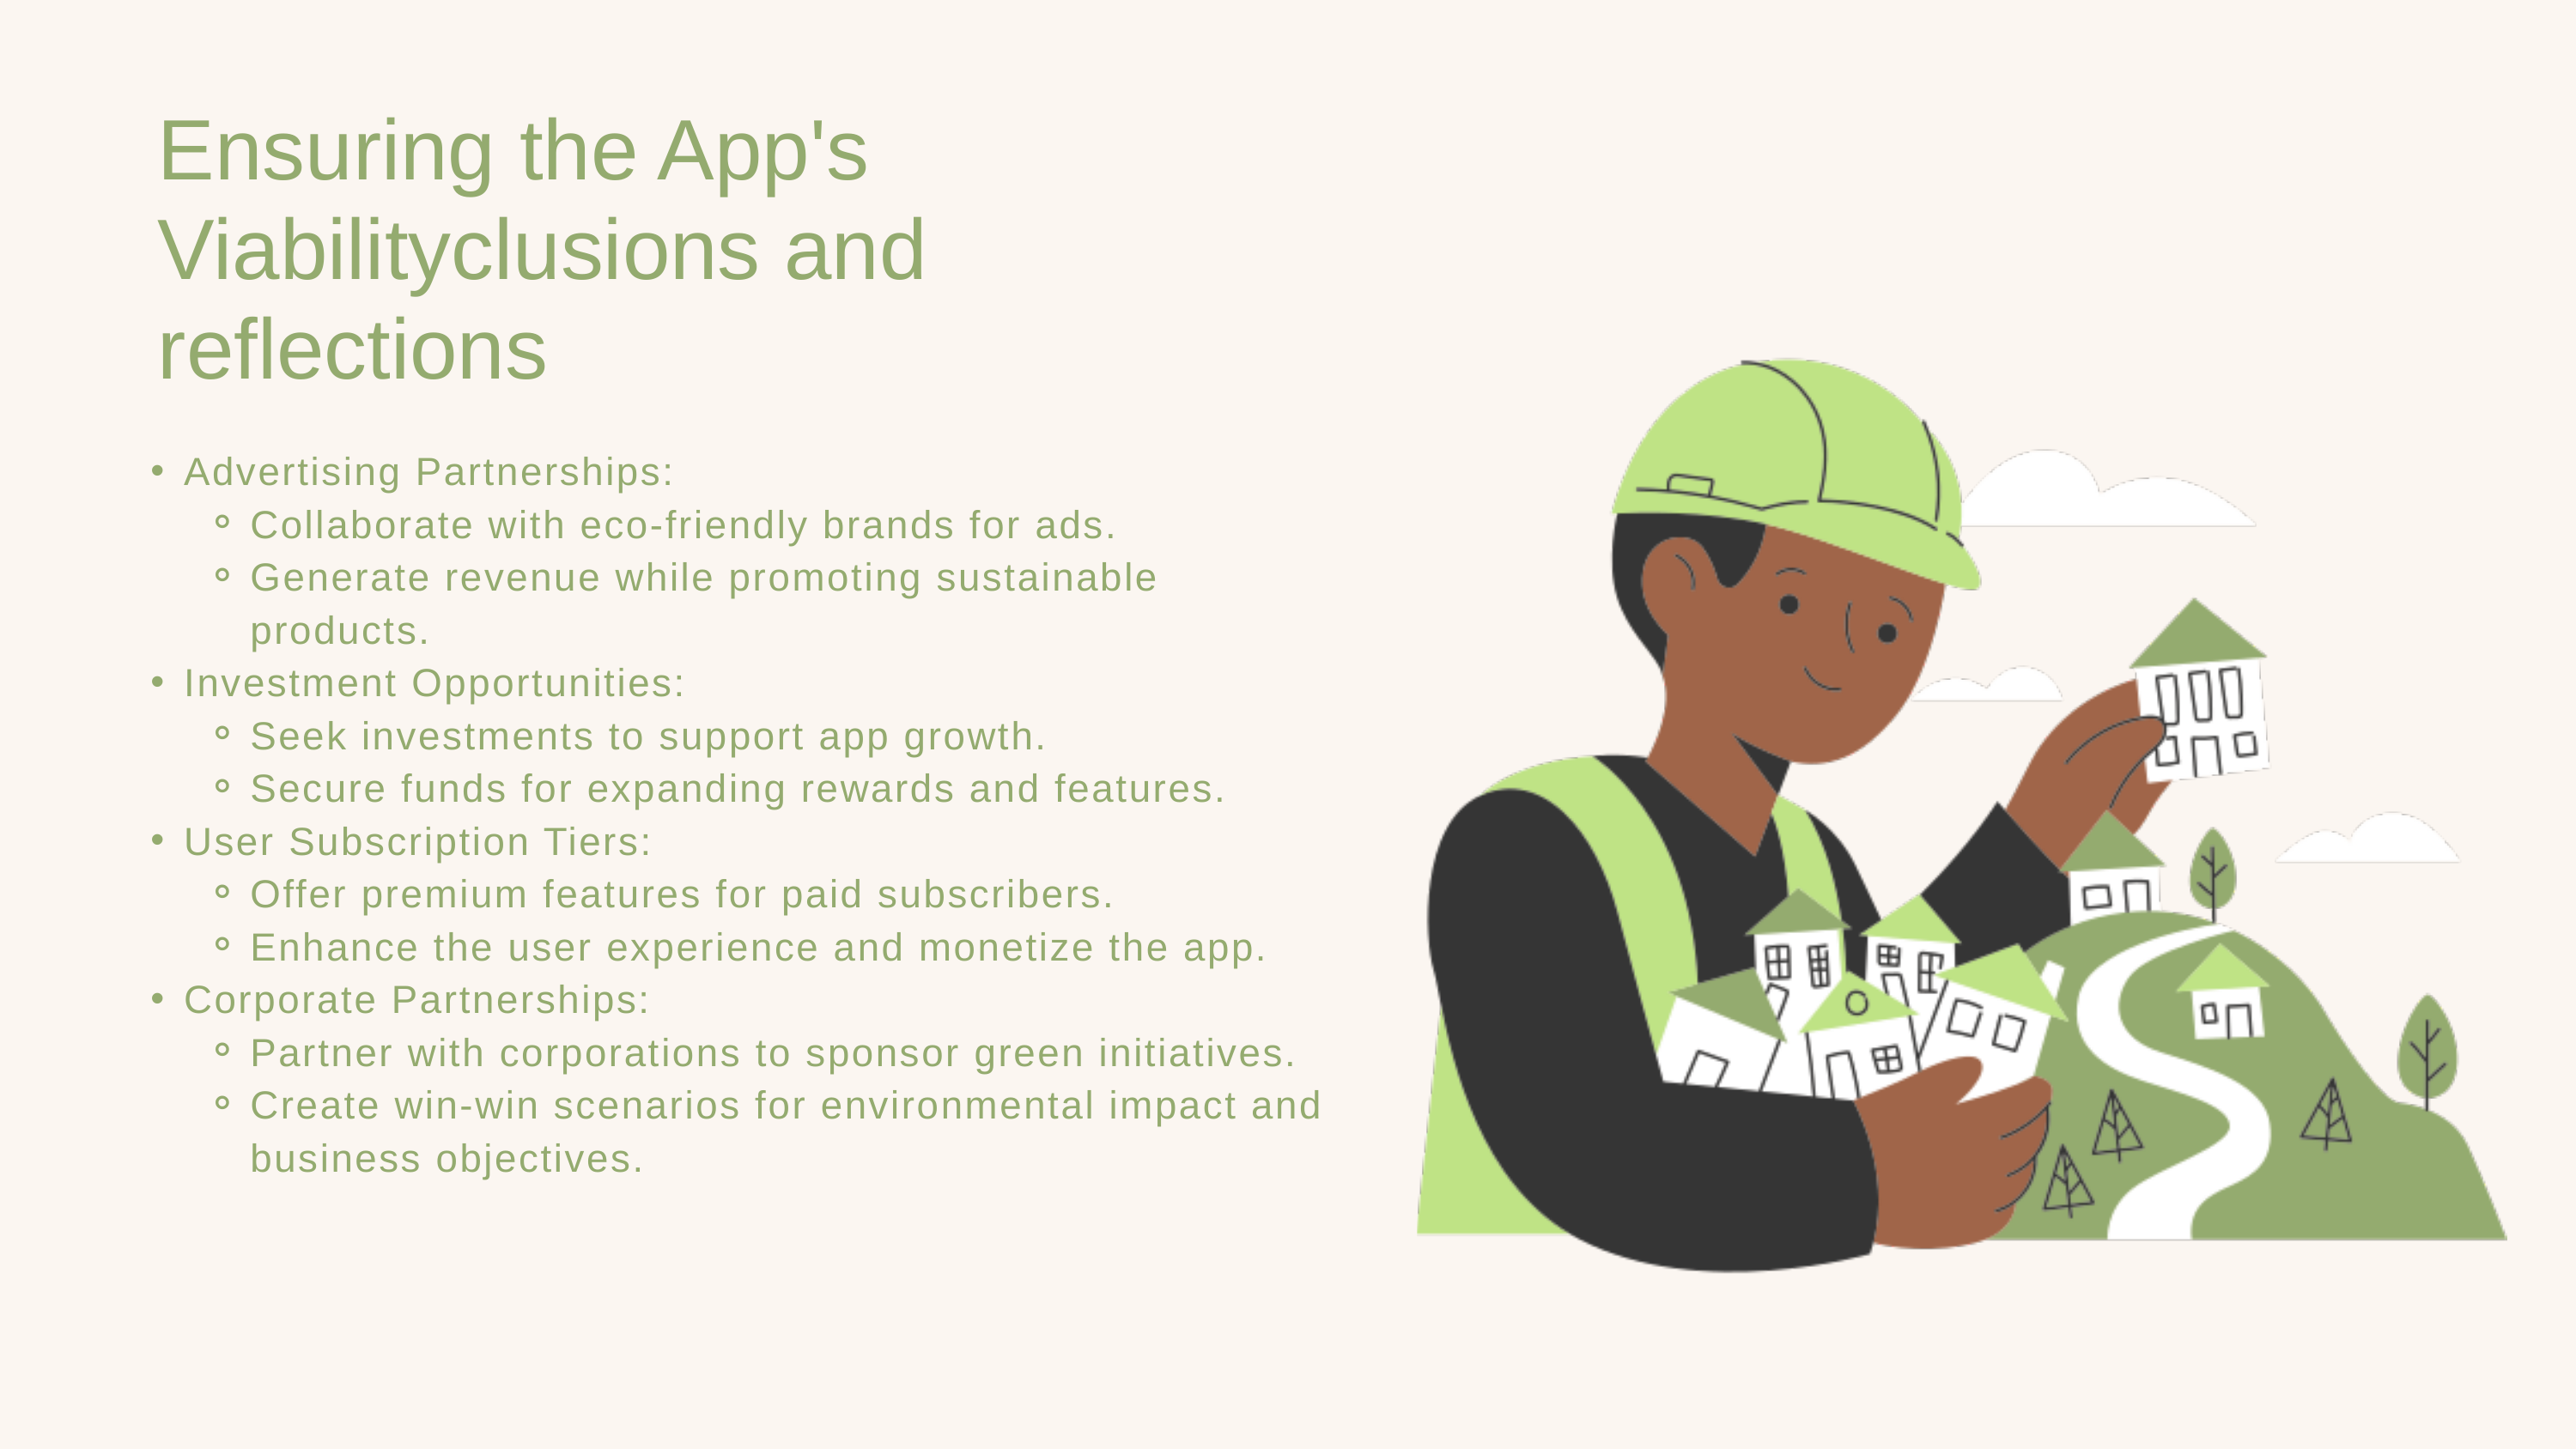

Ensuring the App's Viabilityclusions and reflections

Advertising Partnerships:
Collaborate with eco-friendly brands for ads.
Generate revenue while promoting sustainable products.
Investment Opportunities:
Seek investments to support app growth.
Secure funds for expanding rewards and features.
User Subscription Tiers:
Offer premium features for paid subscribers.
Enhance the user experience and monetize the app.
Corporate Partnerships:
Partner with corporations to sponsor green initiatives.
Create win-win scenarios for environmental impact and business objectives.